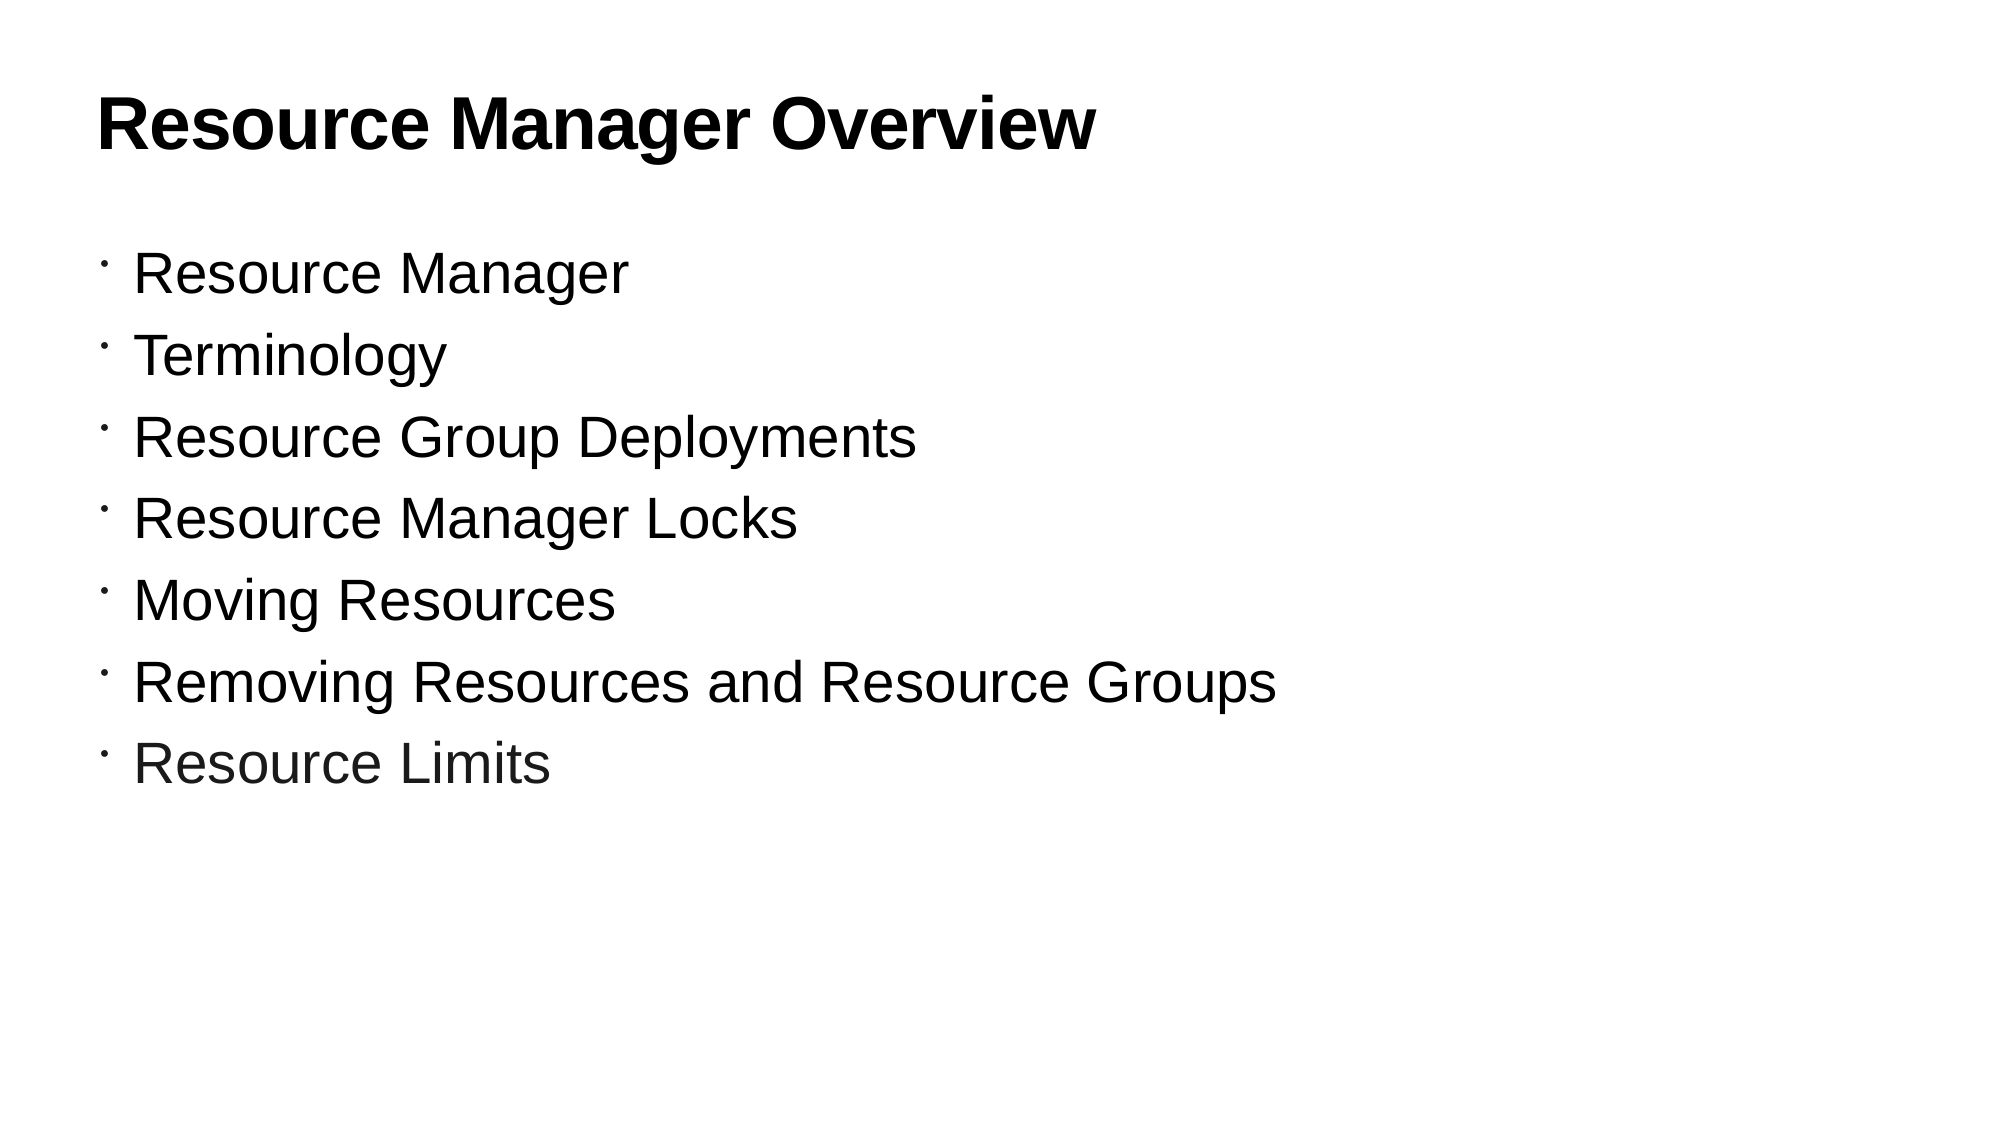

# Resource Manager Overview
Resource Manager
Terminology
Resource Group Deployments
Resource Manager Locks
Moving Resources
Removing Resources and Resource Groups
Resource Limits